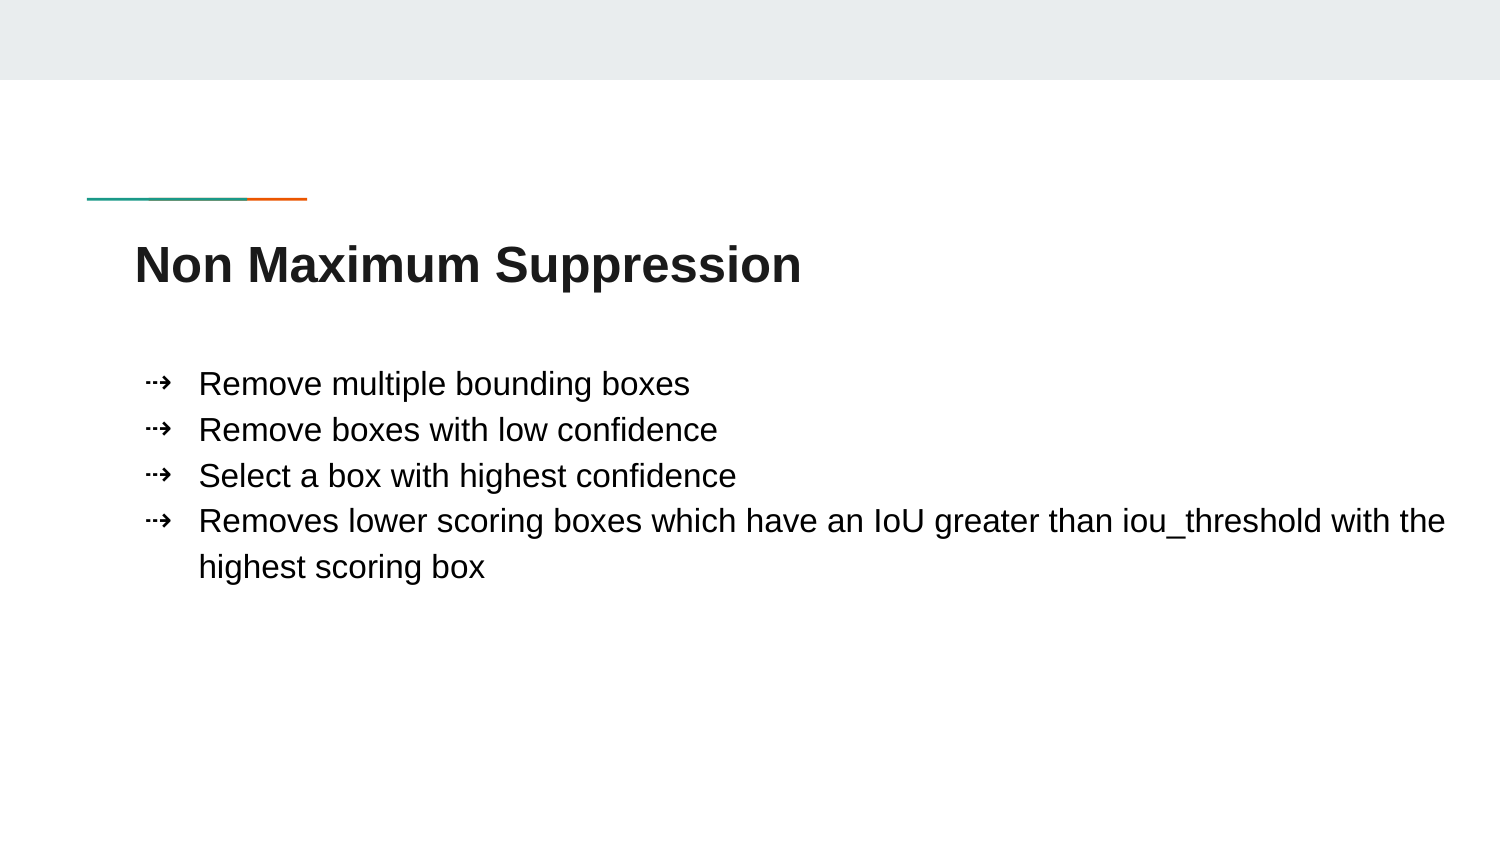

# Non Maximum Suppression
Remove multiple bounding boxes
Remove boxes with low confidence
Select a box with highest confidence
Removes lower scoring boxes which have an IoU greater than iou_threshold with the highest scoring box